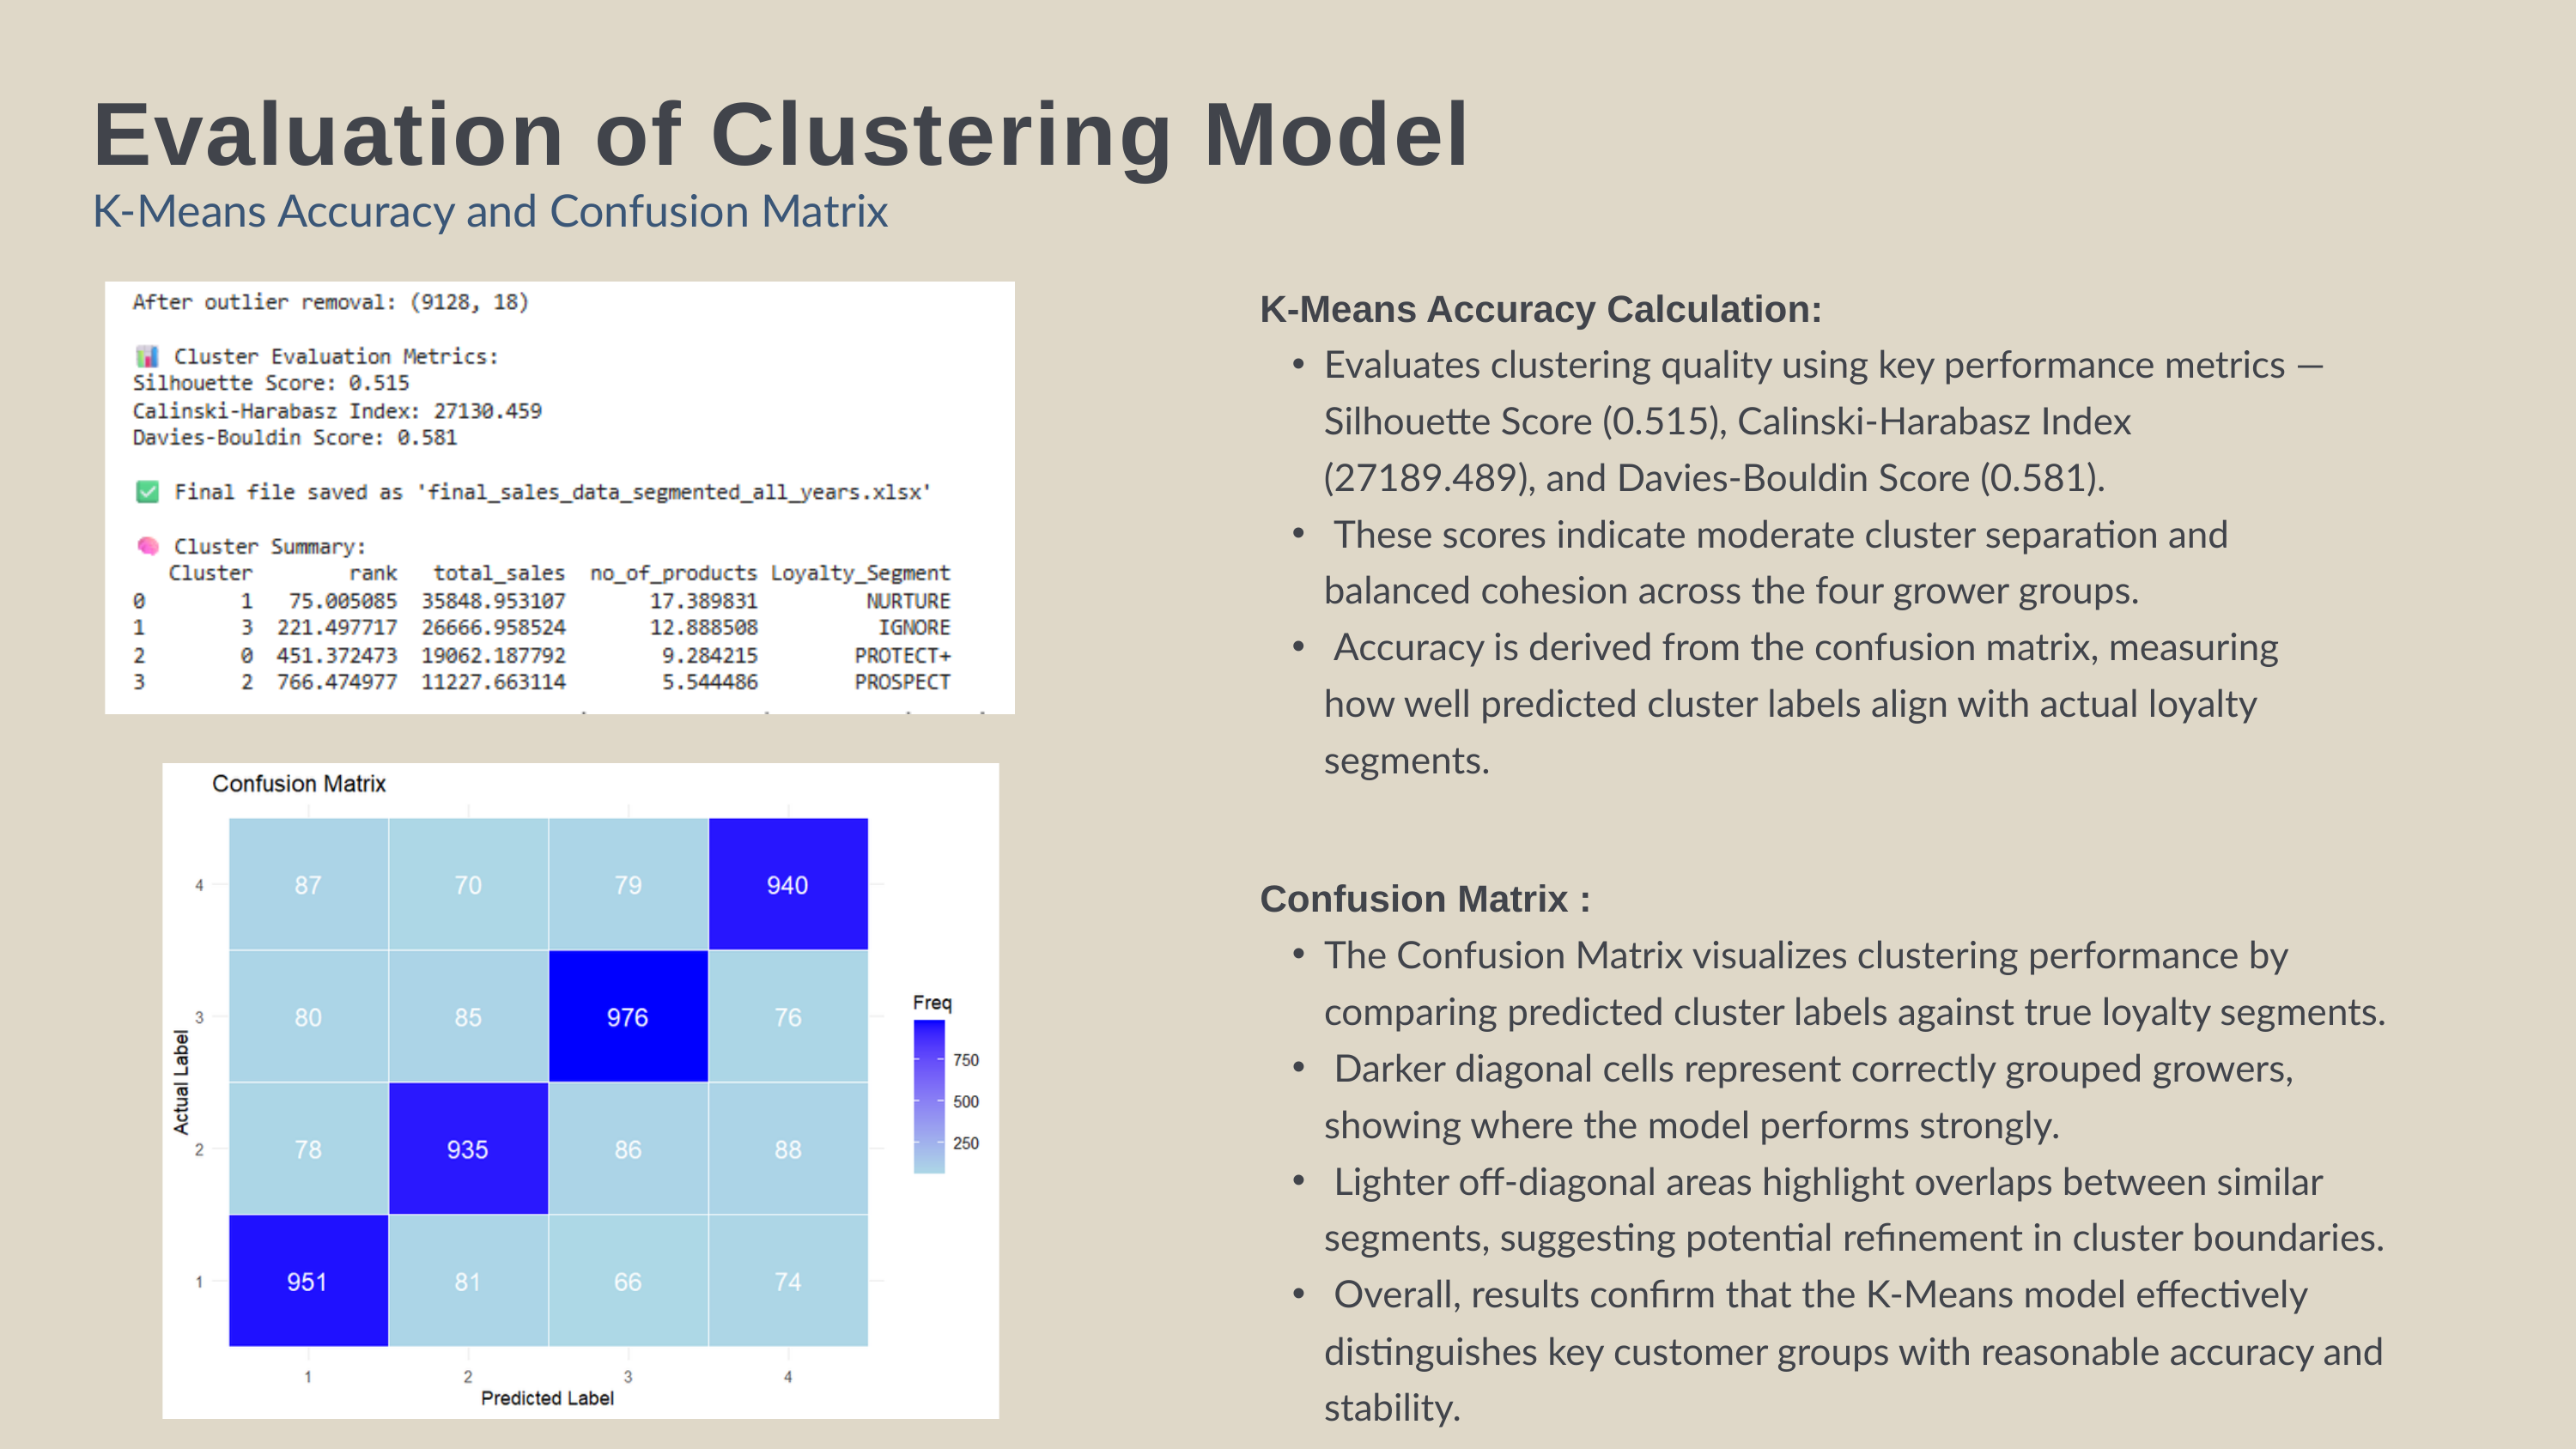

Evaluation of Clustering Model
K-Means Accuracy and Confusion Matrix
K-Means Accuracy Calculation:
Evaluates clustering quality using key performance metrics — Silhouette Score (0.515), Calinski-Harabasz Index (27189.489), and Davies-Bouldin Score (0.581).
 These scores indicate moderate cluster separation and balanced cohesion across the four grower groups.
 Accuracy is derived from the confusion matrix, measuring how well predicted cluster labels align with actual loyalty segments.

Confusion Matrix :
The Confusion Matrix visualizes clustering performance by comparing predicted cluster labels against true loyalty segments.
 Darker diagonal cells represent correctly grouped growers, showing where the model performs strongly.
 Lighter off-diagonal areas highlight overlaps between similar segments, suggesting potential refinement in cluster boundaries.
 Overall, results confirm that the K-Means model effectively distinguishes key customer groups with reasonable accuracy and stability.